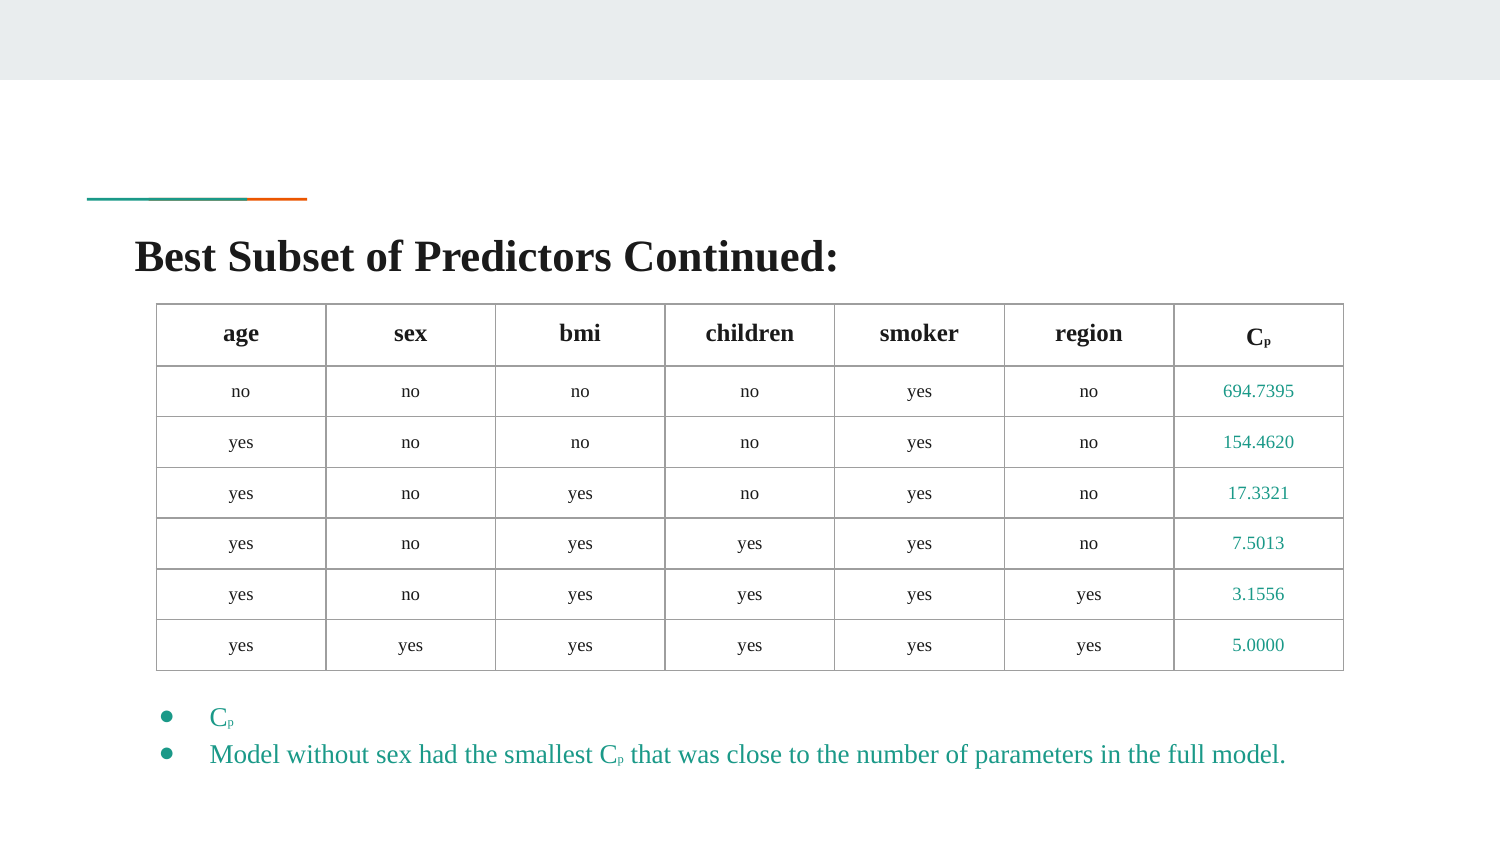

# Best Subset of Predictors Continued:
| age | sex | bmi | children | smoker | region | Cp |
| --- | --- | --- | --- | --- | --- | --- |
| no | no | no | no | yes | no | 694.7395 |
| yes | no | no | no | yes | no | 154.4620 |
| yes | no | yes | no | yes | no | 17.3321 |
| yes | no | yes | yes | yes | no | 7.5013 |
| yes | no | yes | yes | yes | yes | 3.1556 |
| yes | yes | yes | yes | yes | yes | 5.0000 |

Cp
Model without sex had the smallest Cp that was close to the number of parameters in the full model.